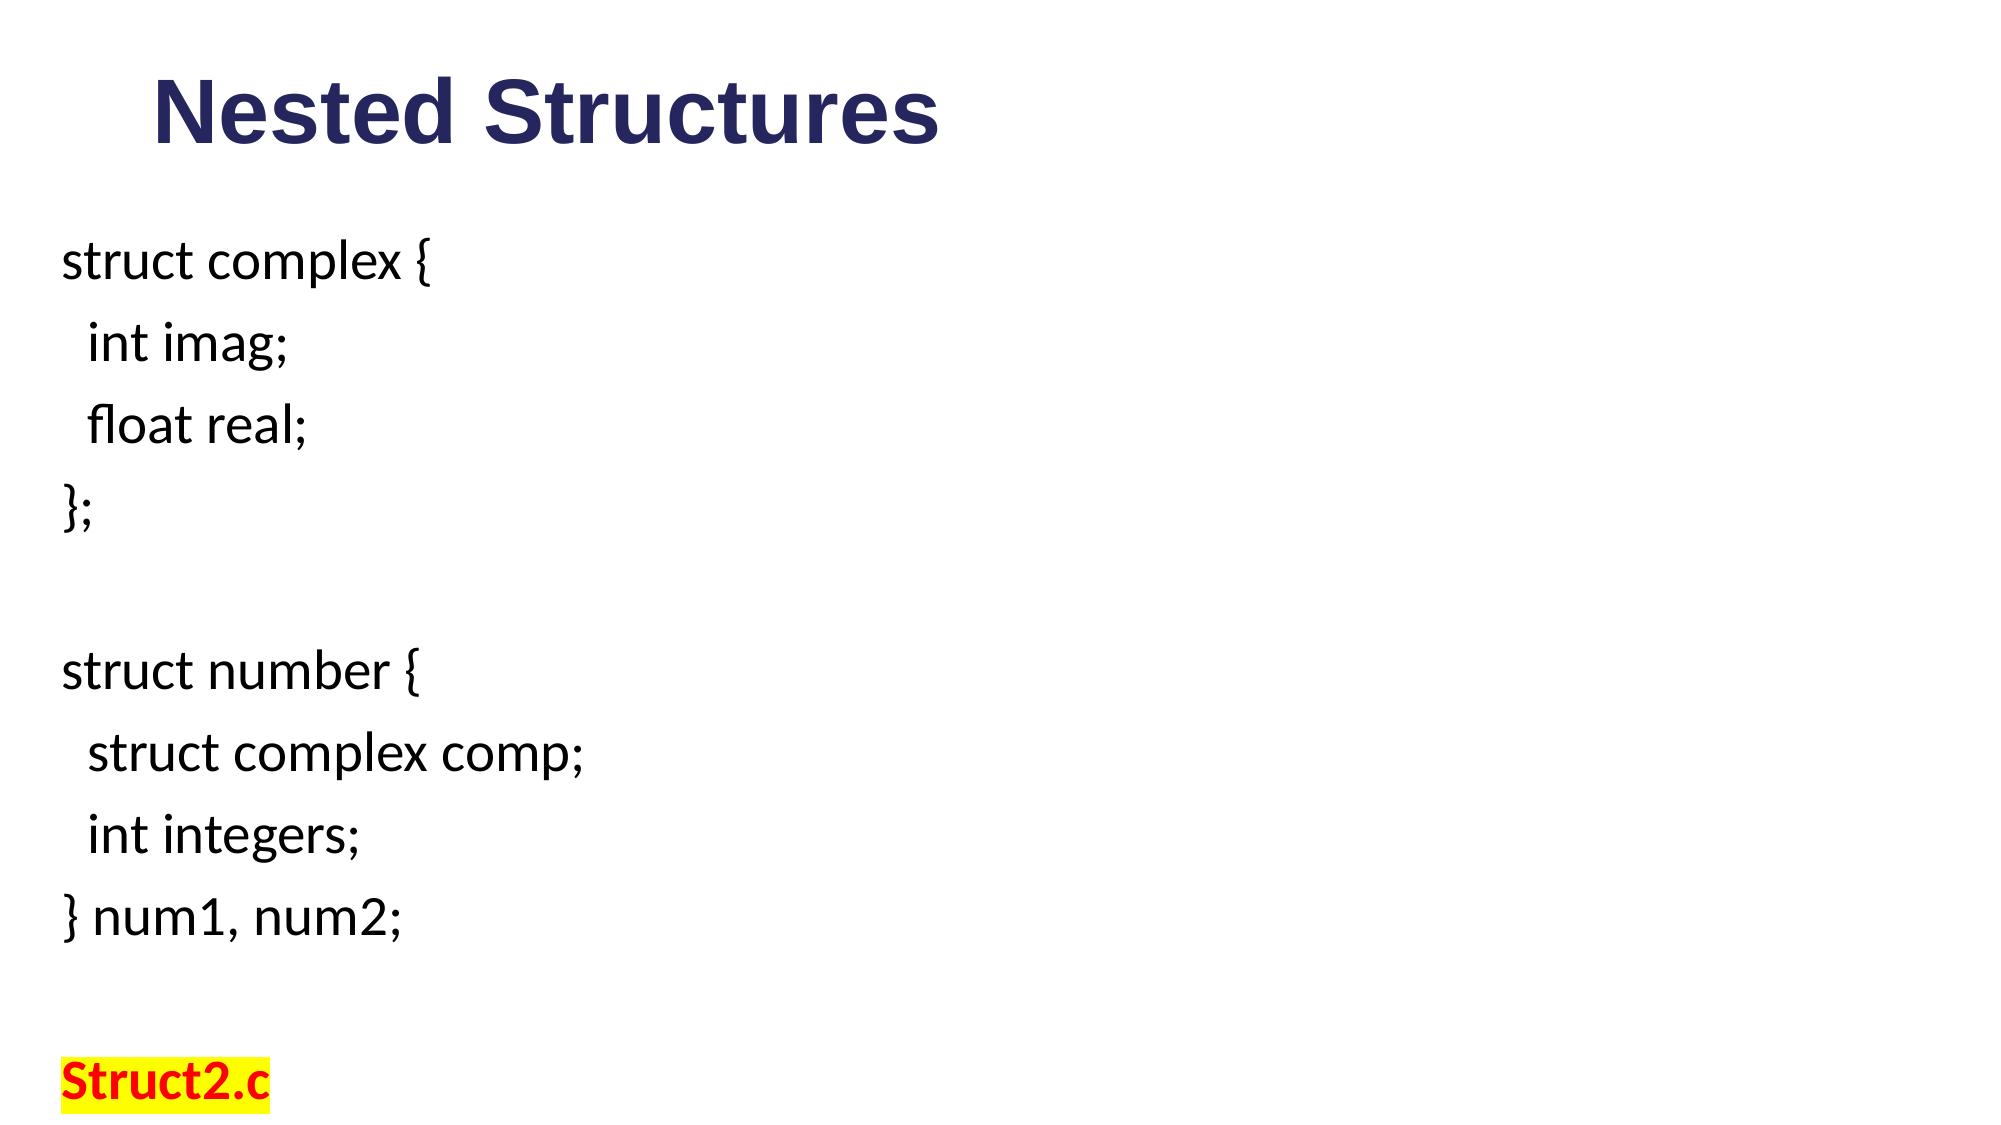

# Nested Structures
struct complex {
  int imag;
  float real;
};

struct number {
  struct complex comp;
  int integers;
} num1, num2;

Struct2.c